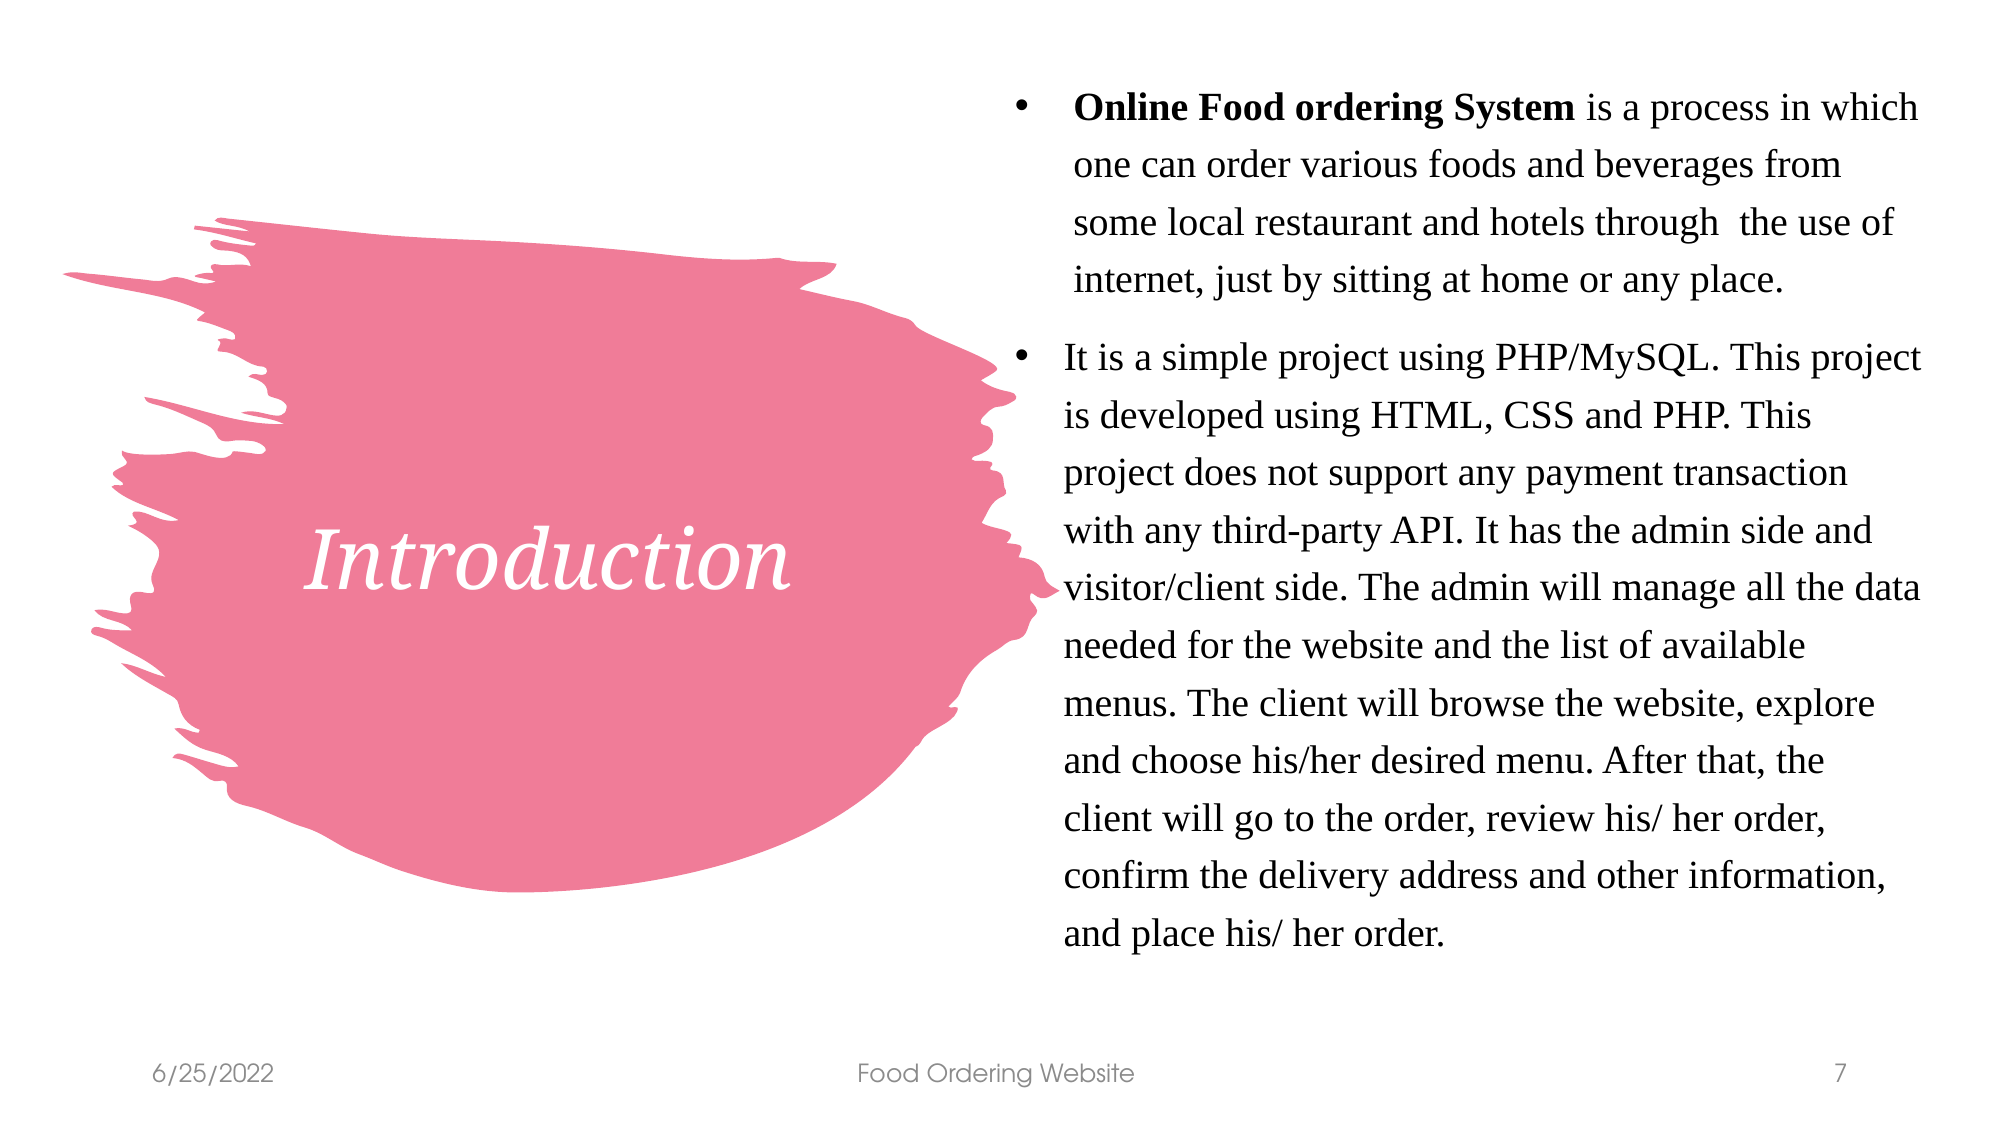

Online Food ordering System is a process in which one can order various foods and beverages from some local restaurant and hotels through  the use of internet, just by sitting at home or any place.
It is a simple project using PHP/MySQL. This project is developed using HTML, CSS and PHP. This project does not support any payment transaction with any third-party API. It has the admin side and visitor/client side. The admin will manage all the data needed for the website and the list of available menus. The client will browse the website, explore and choose his/her desired menu. After that, the client will go to the order, review his/ her order, confirm the delivery address and other information, and place his/ her order.
# Introduction
6/25/2022
Food Ordering Website
7